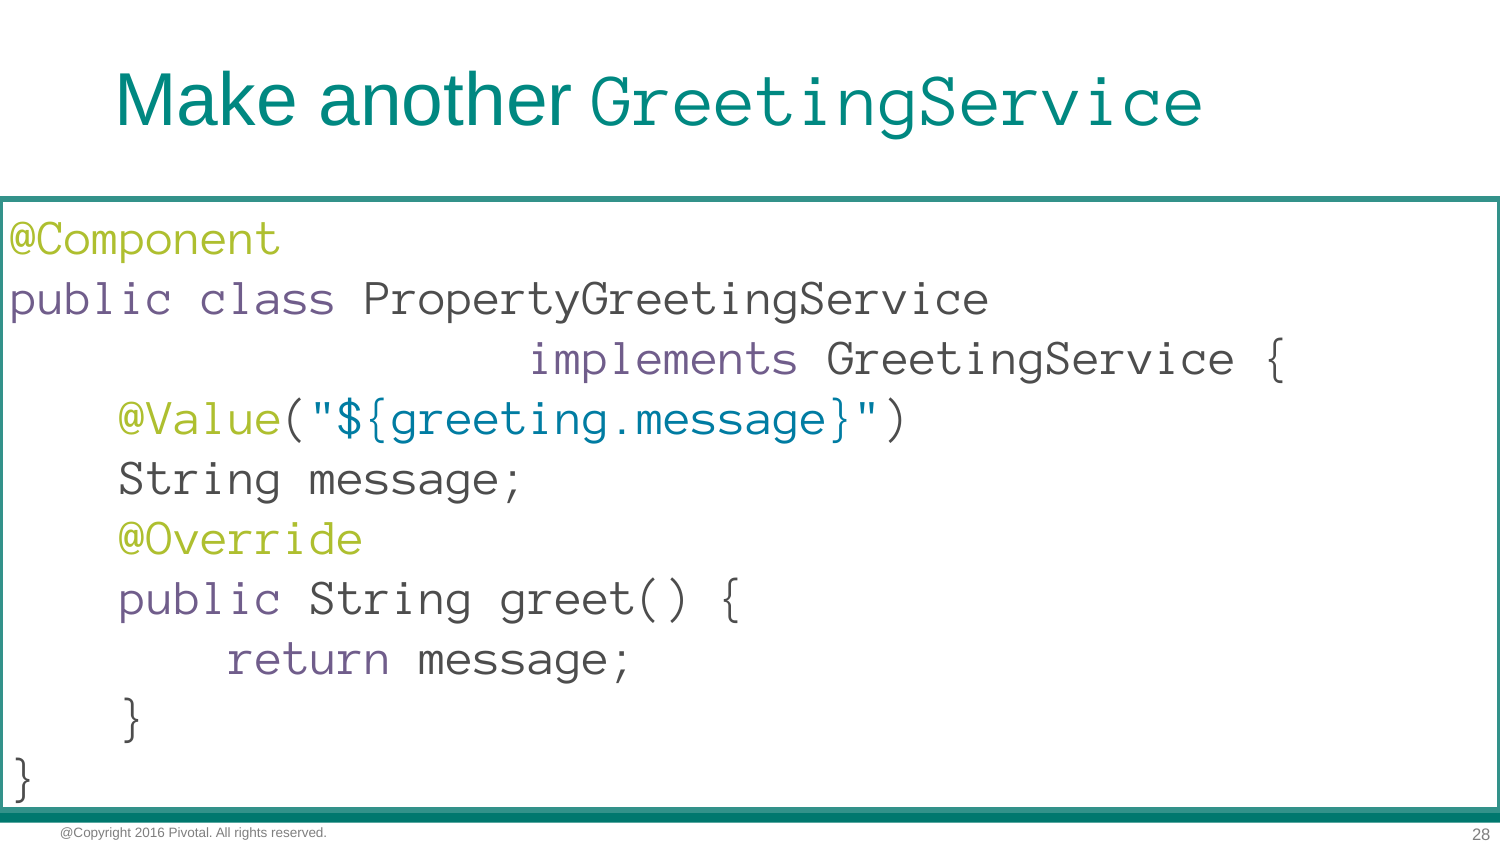

# Make another GreetingService
@Component
public class PropertyGreetingService
                   implements GreetingService {
    @Value("${greeting.message}")
    String message;
    @Override
    public String greet() {
        return message;
    }
}